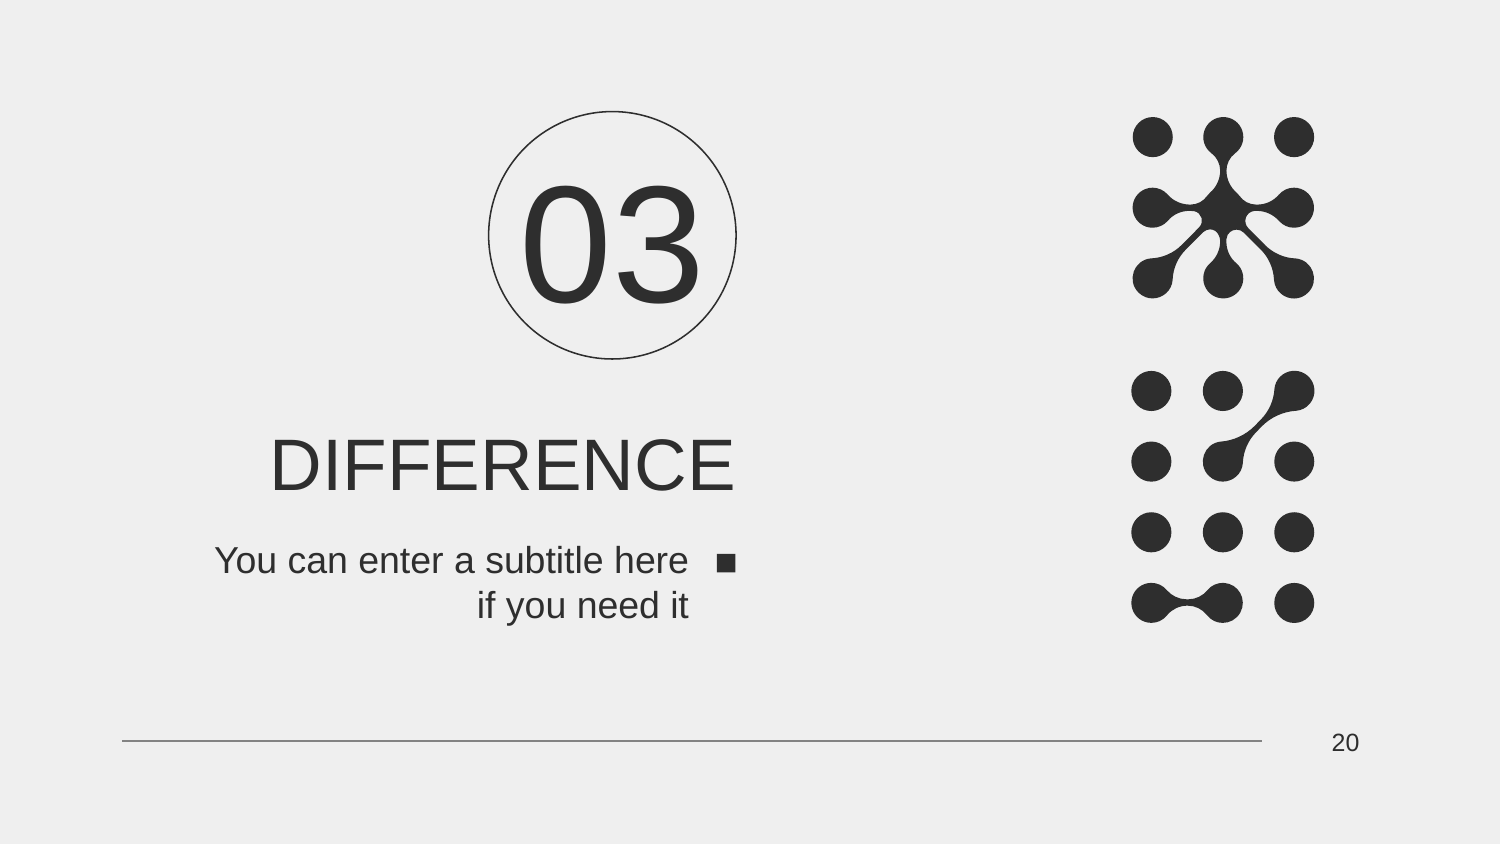

# 03

DIFFERENCE

You can enter a subtitle here if you need it

20